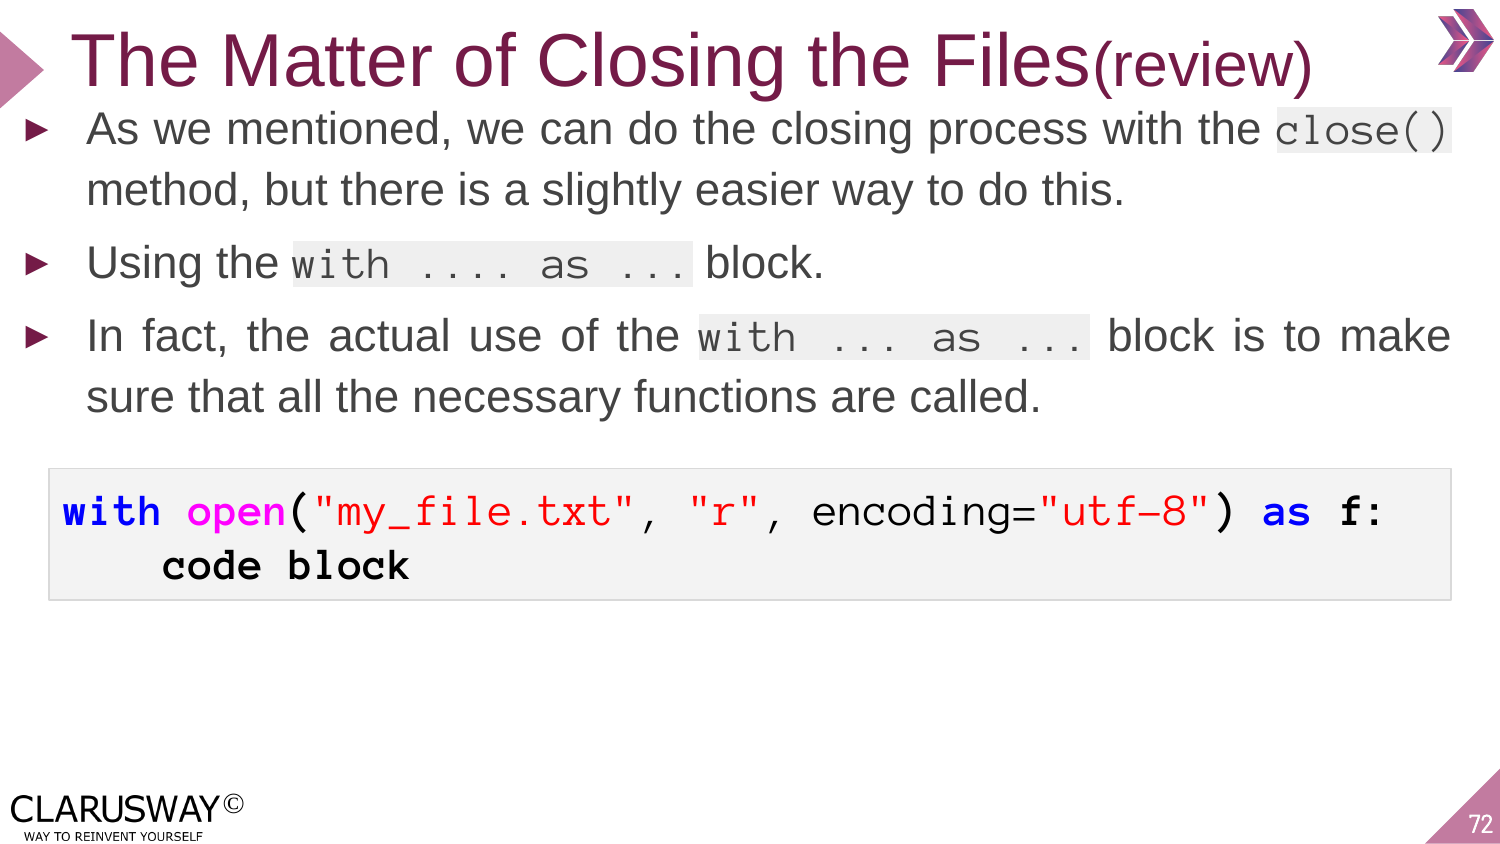

# The Matter of Closing the Files(review)
As we mentioned, we can do the closing process with the close() method, but there is a slightly easier way to do this.
Using the with .... as ... block.
In fact, the actual use of the with ... as ... block is to make sure that all the necessary functions are called.
with open("my_file.txt", "r", encoding="utf-8") as f:
    code block
72